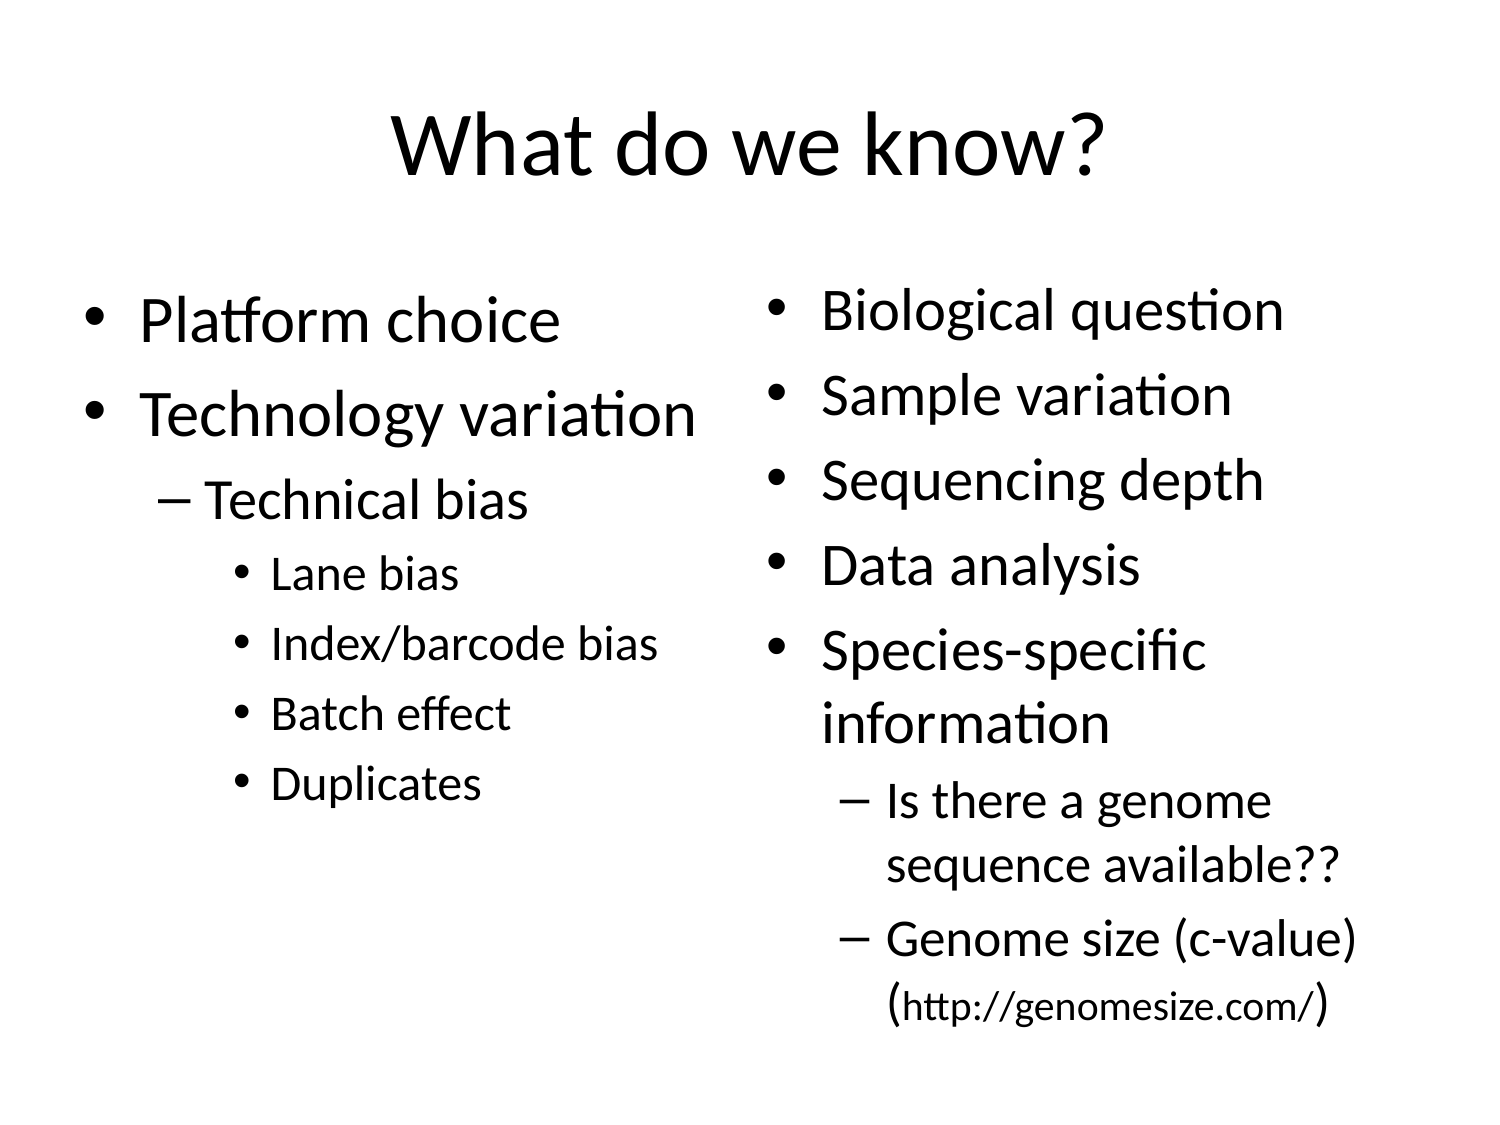

# What do we know?
Biological question
Sample variation
Sequencing depth
Data analysis
Species-specific information
Is there a genome sequence available??
Genome size (c-value) (http://genomesize.com/)

Platform choice
Technology variation
Technical bias
Lane bias
Index/barcode bias
Batch effect
Duplicates